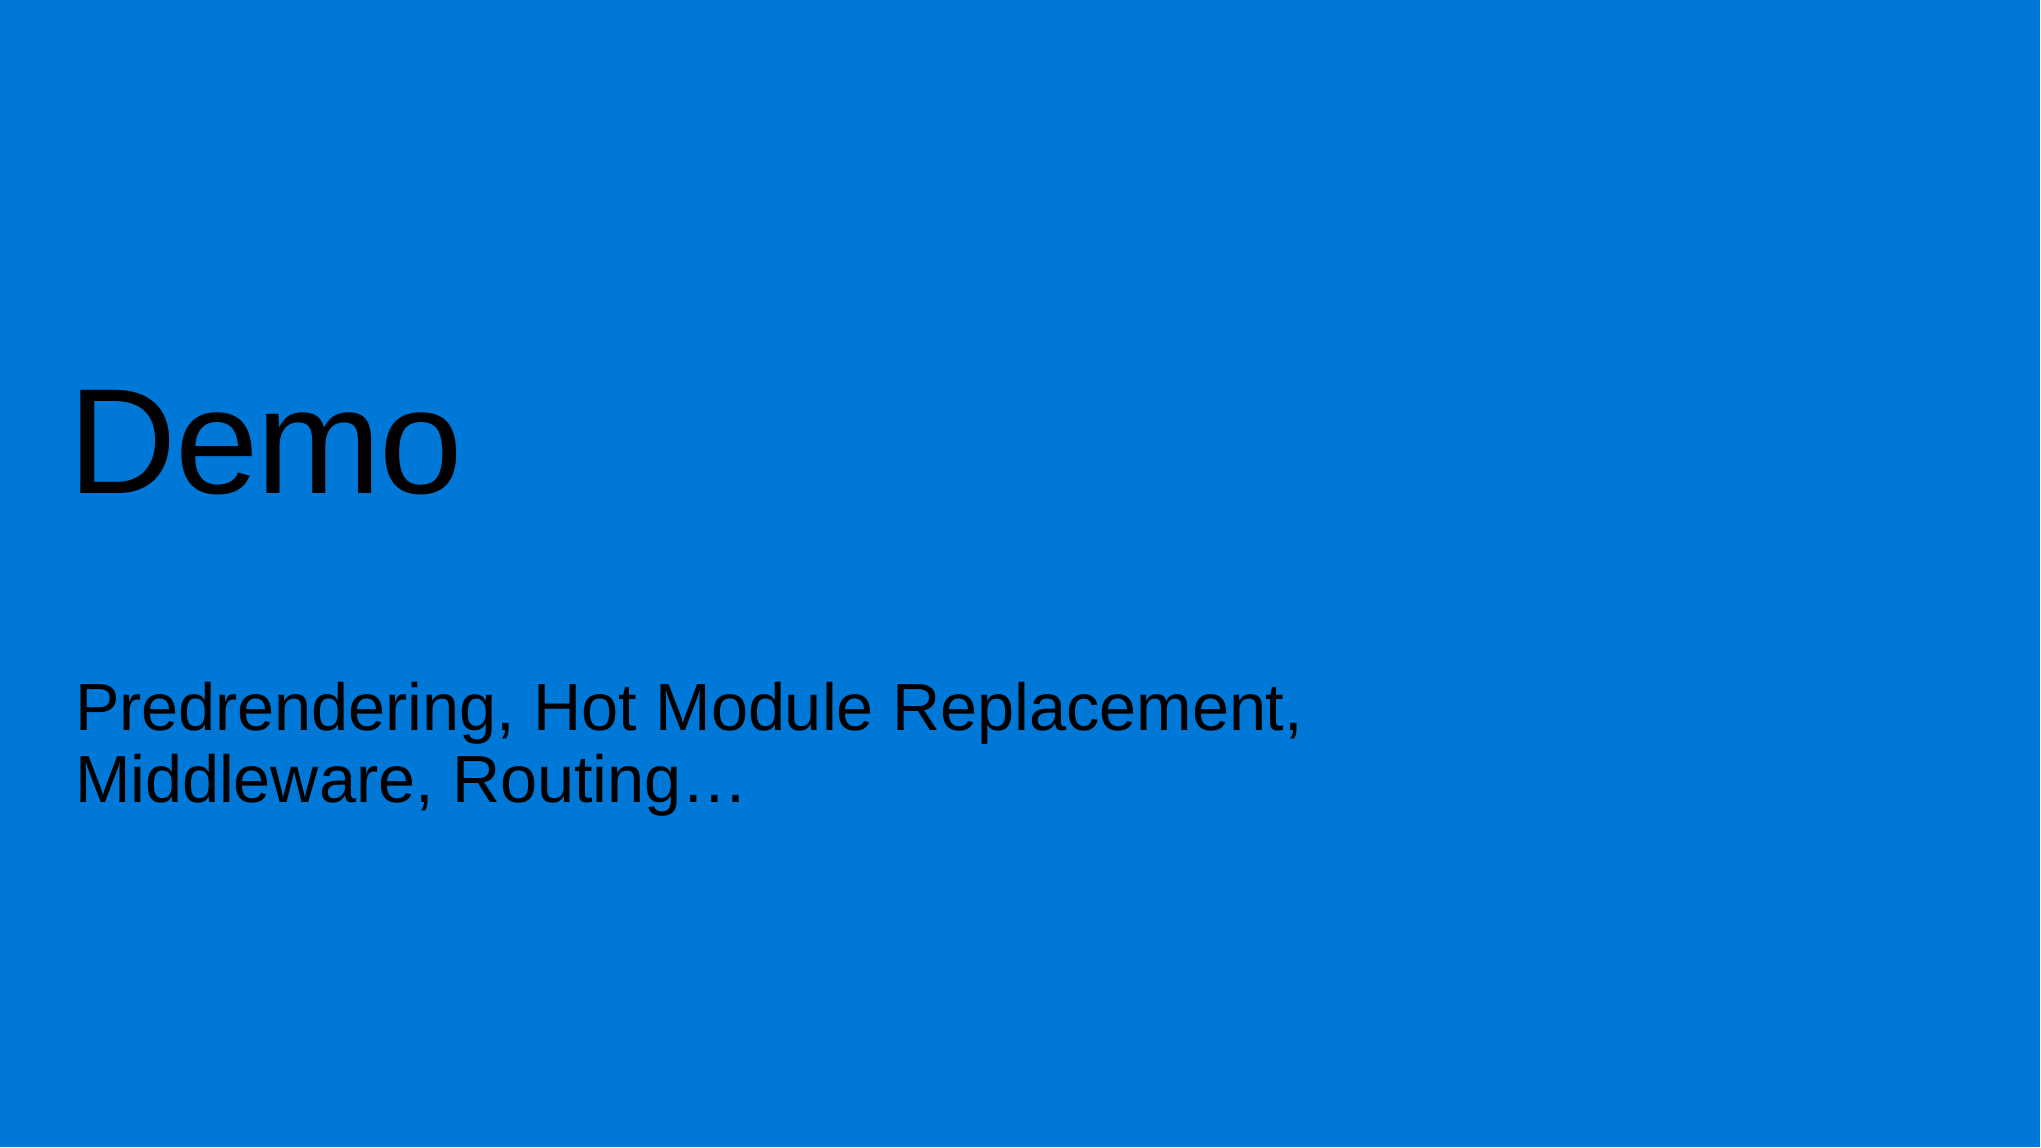

# Demo
Predrendering, Hot Module Replacement, Middleware, Routing…